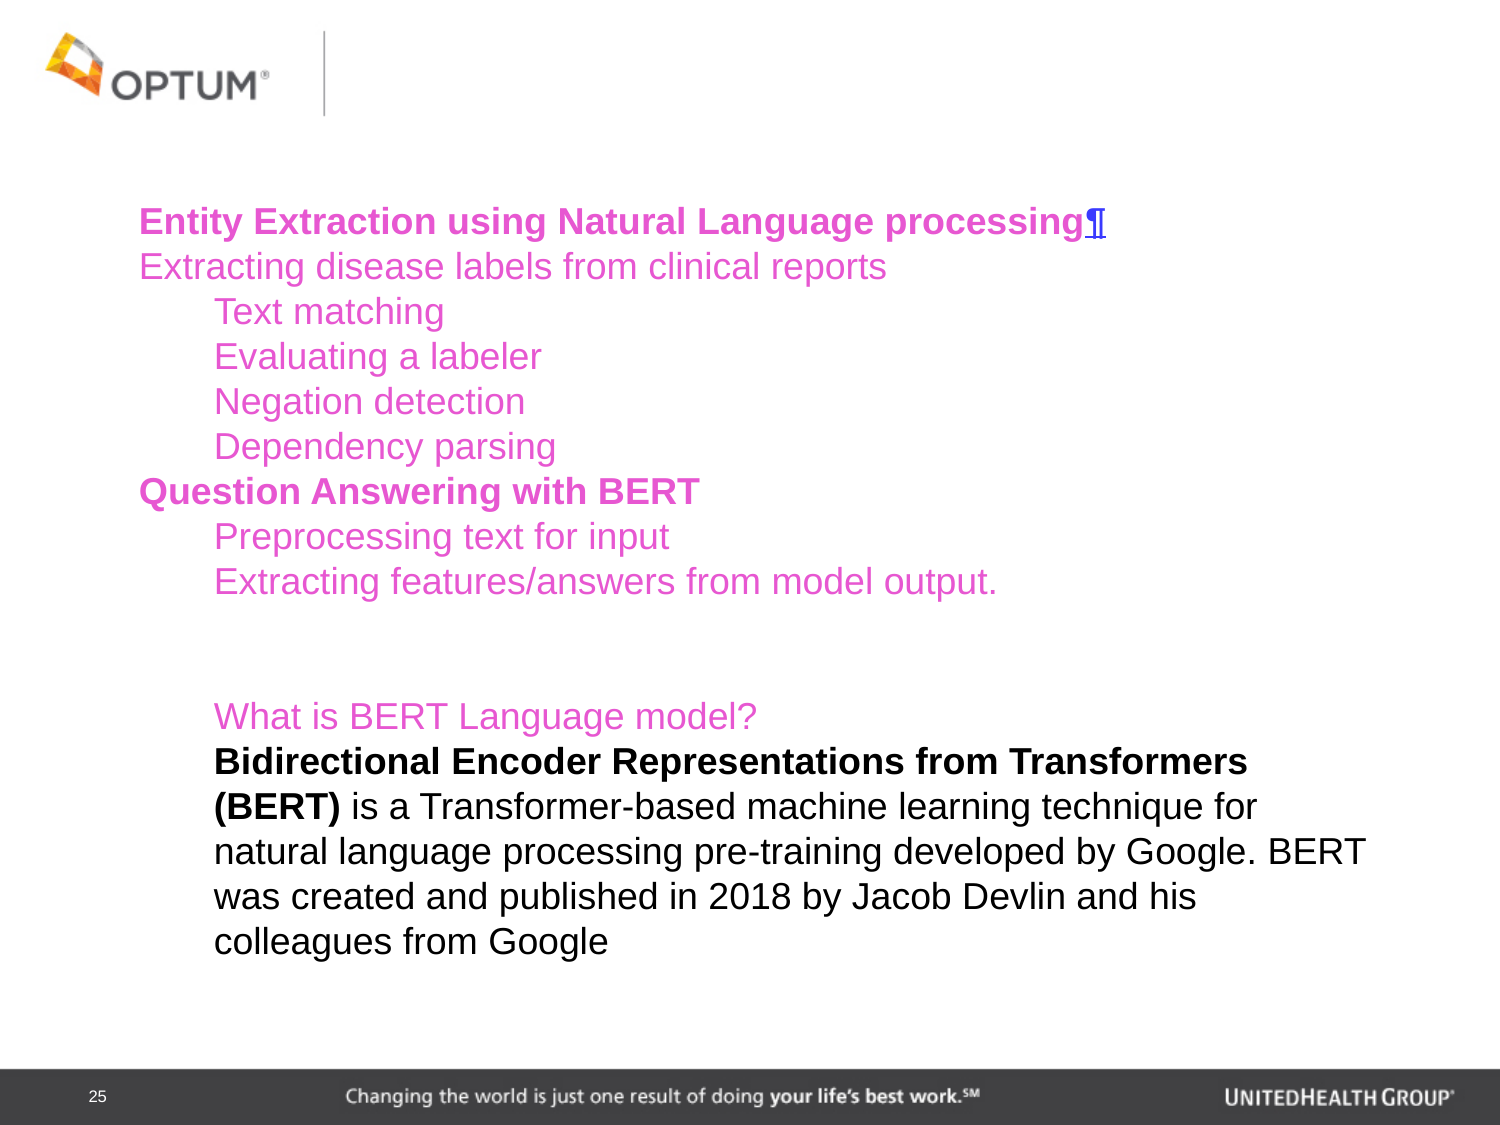

Entity Extraction using Natural Language processing¶
Extracting disease labels from clinical reports
Text matching
Evaluating a labeler
Negation detection
Dependency parsing
Question Answering with BERT
Preprocessing text for input
Extracting features/answers from model output.

What is BERT Language model?
Bidirectional Encoder Representations from Transformers (BERT) is a Transformer-based machine learning technique for natural language processing pre-training developed by Google. BERT was created and published in 2018 by Jacob Devlin and his colleagues from Google